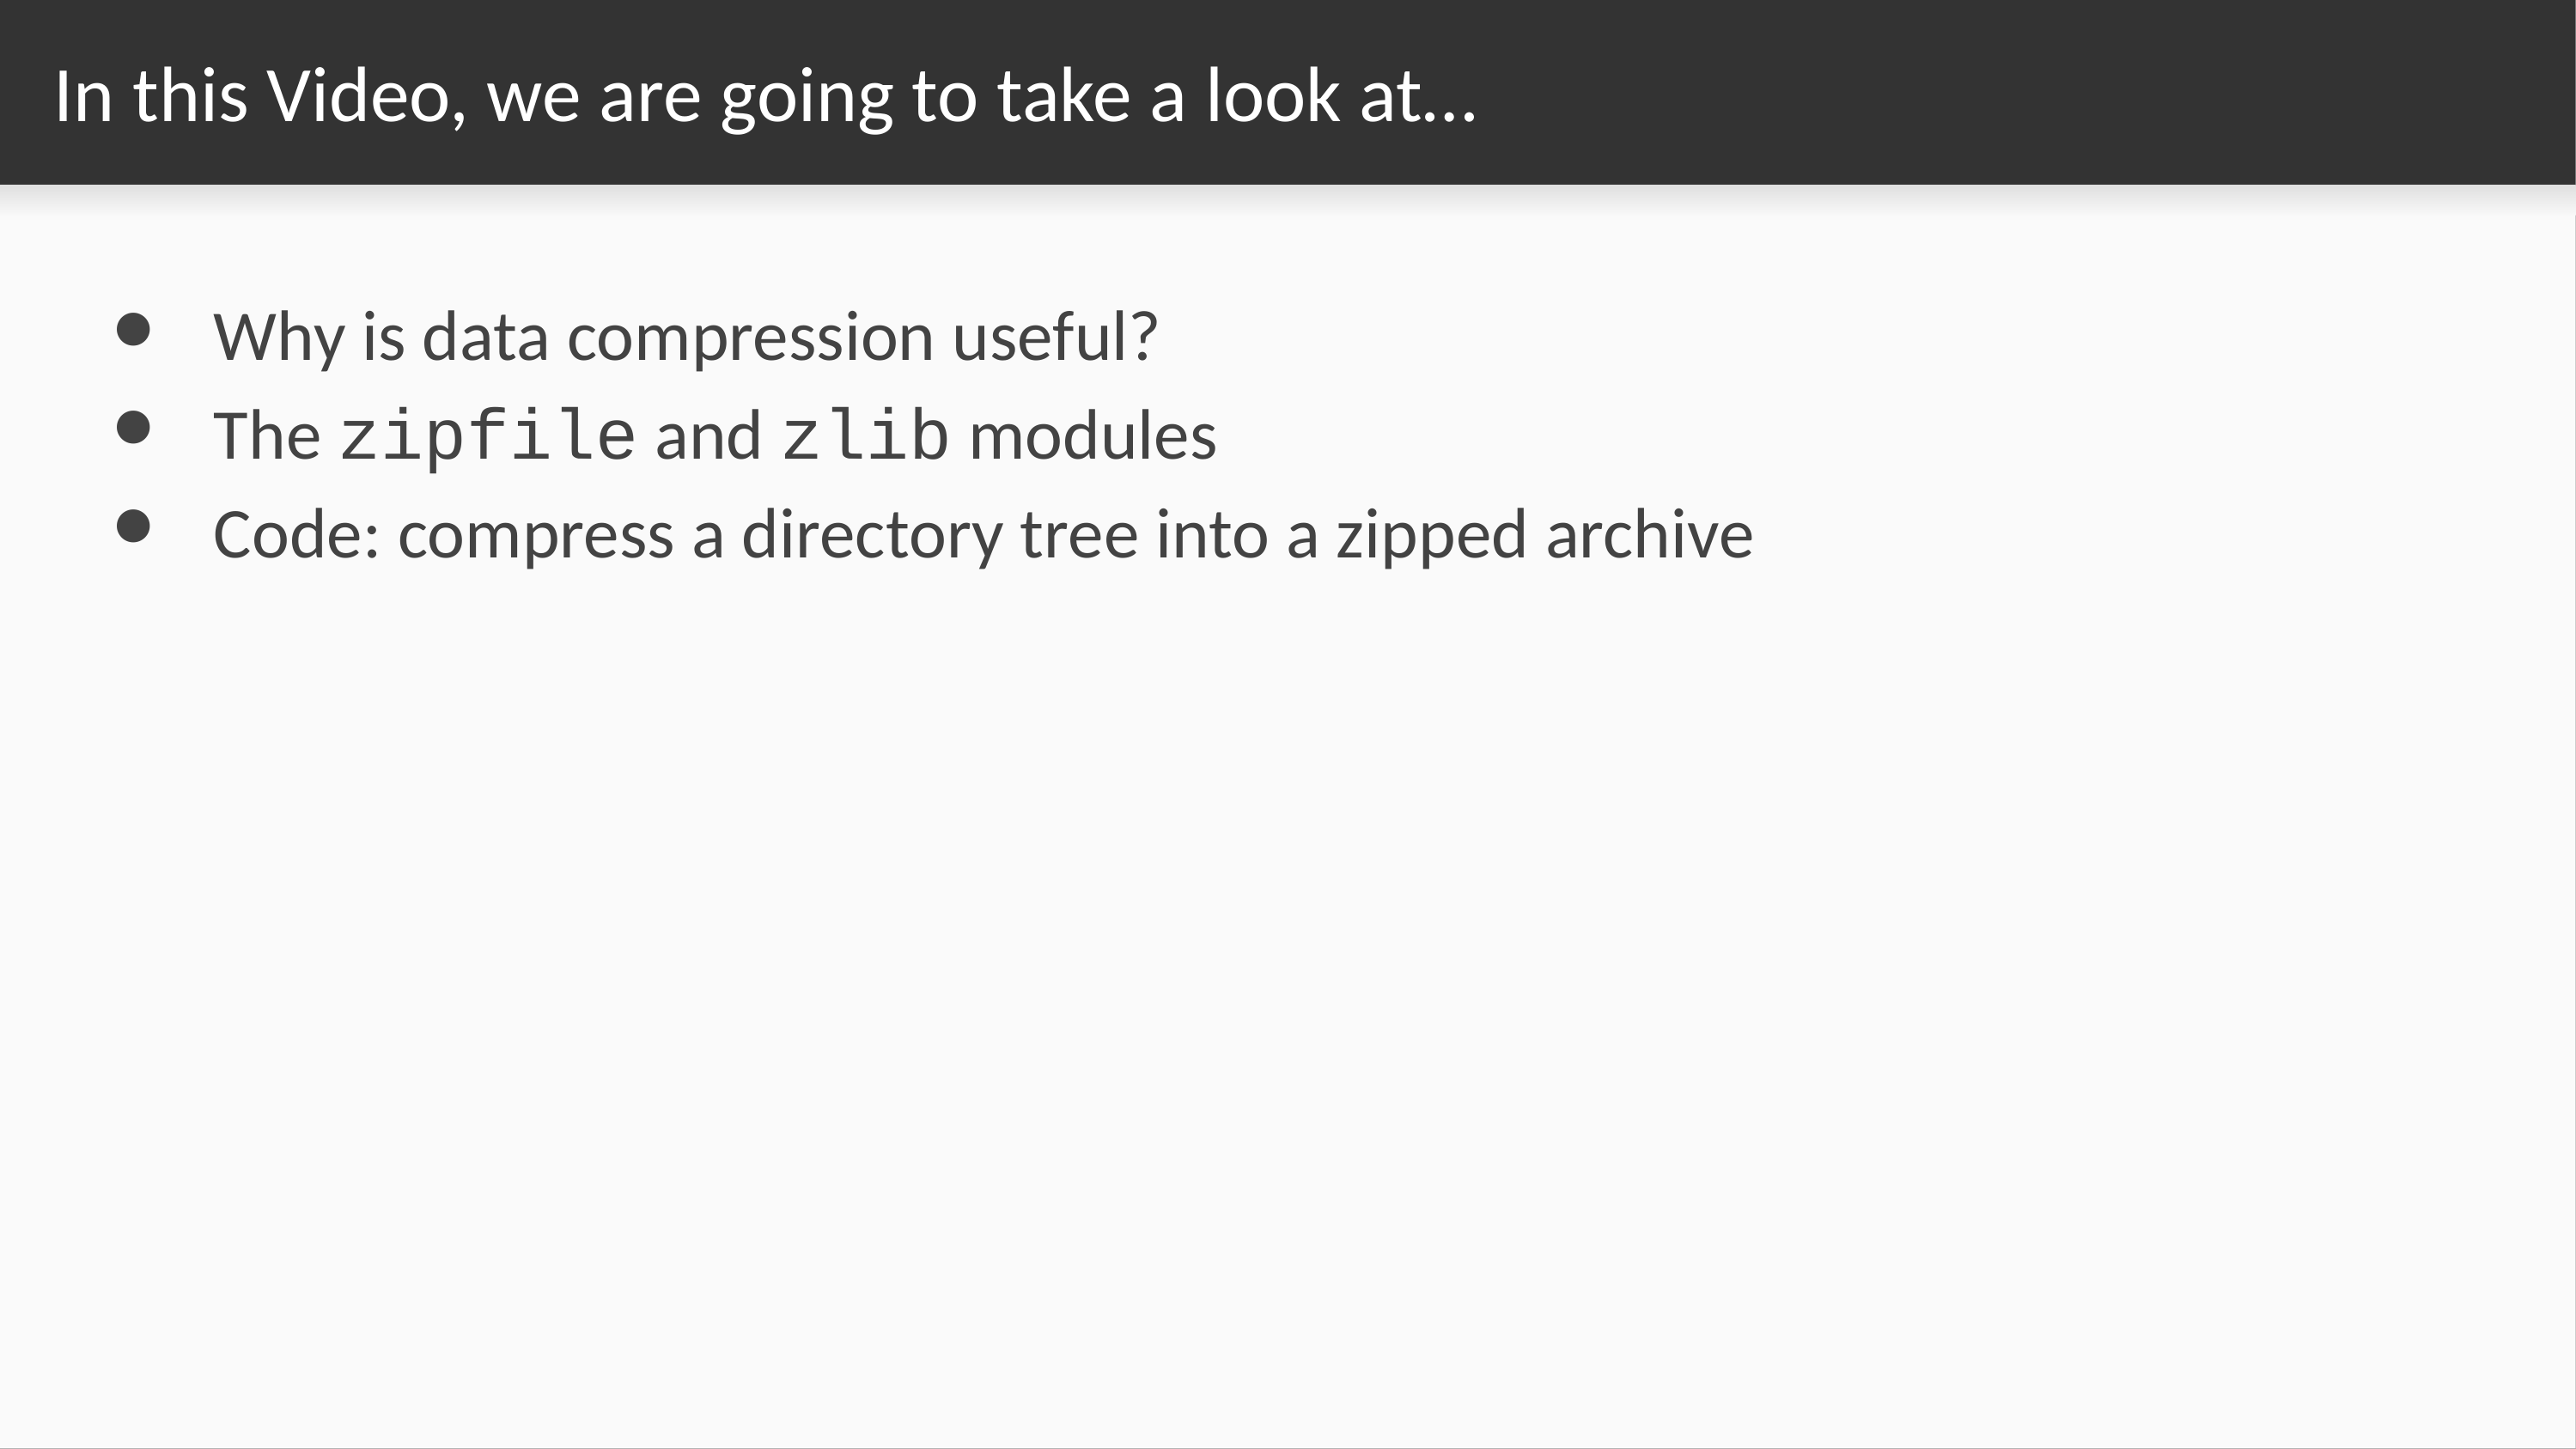

# In this Video, we are going to take a look at…
Why is data compression useful?
The zipfile and zlib modules
Code: compress a directory tree into a zipped archive